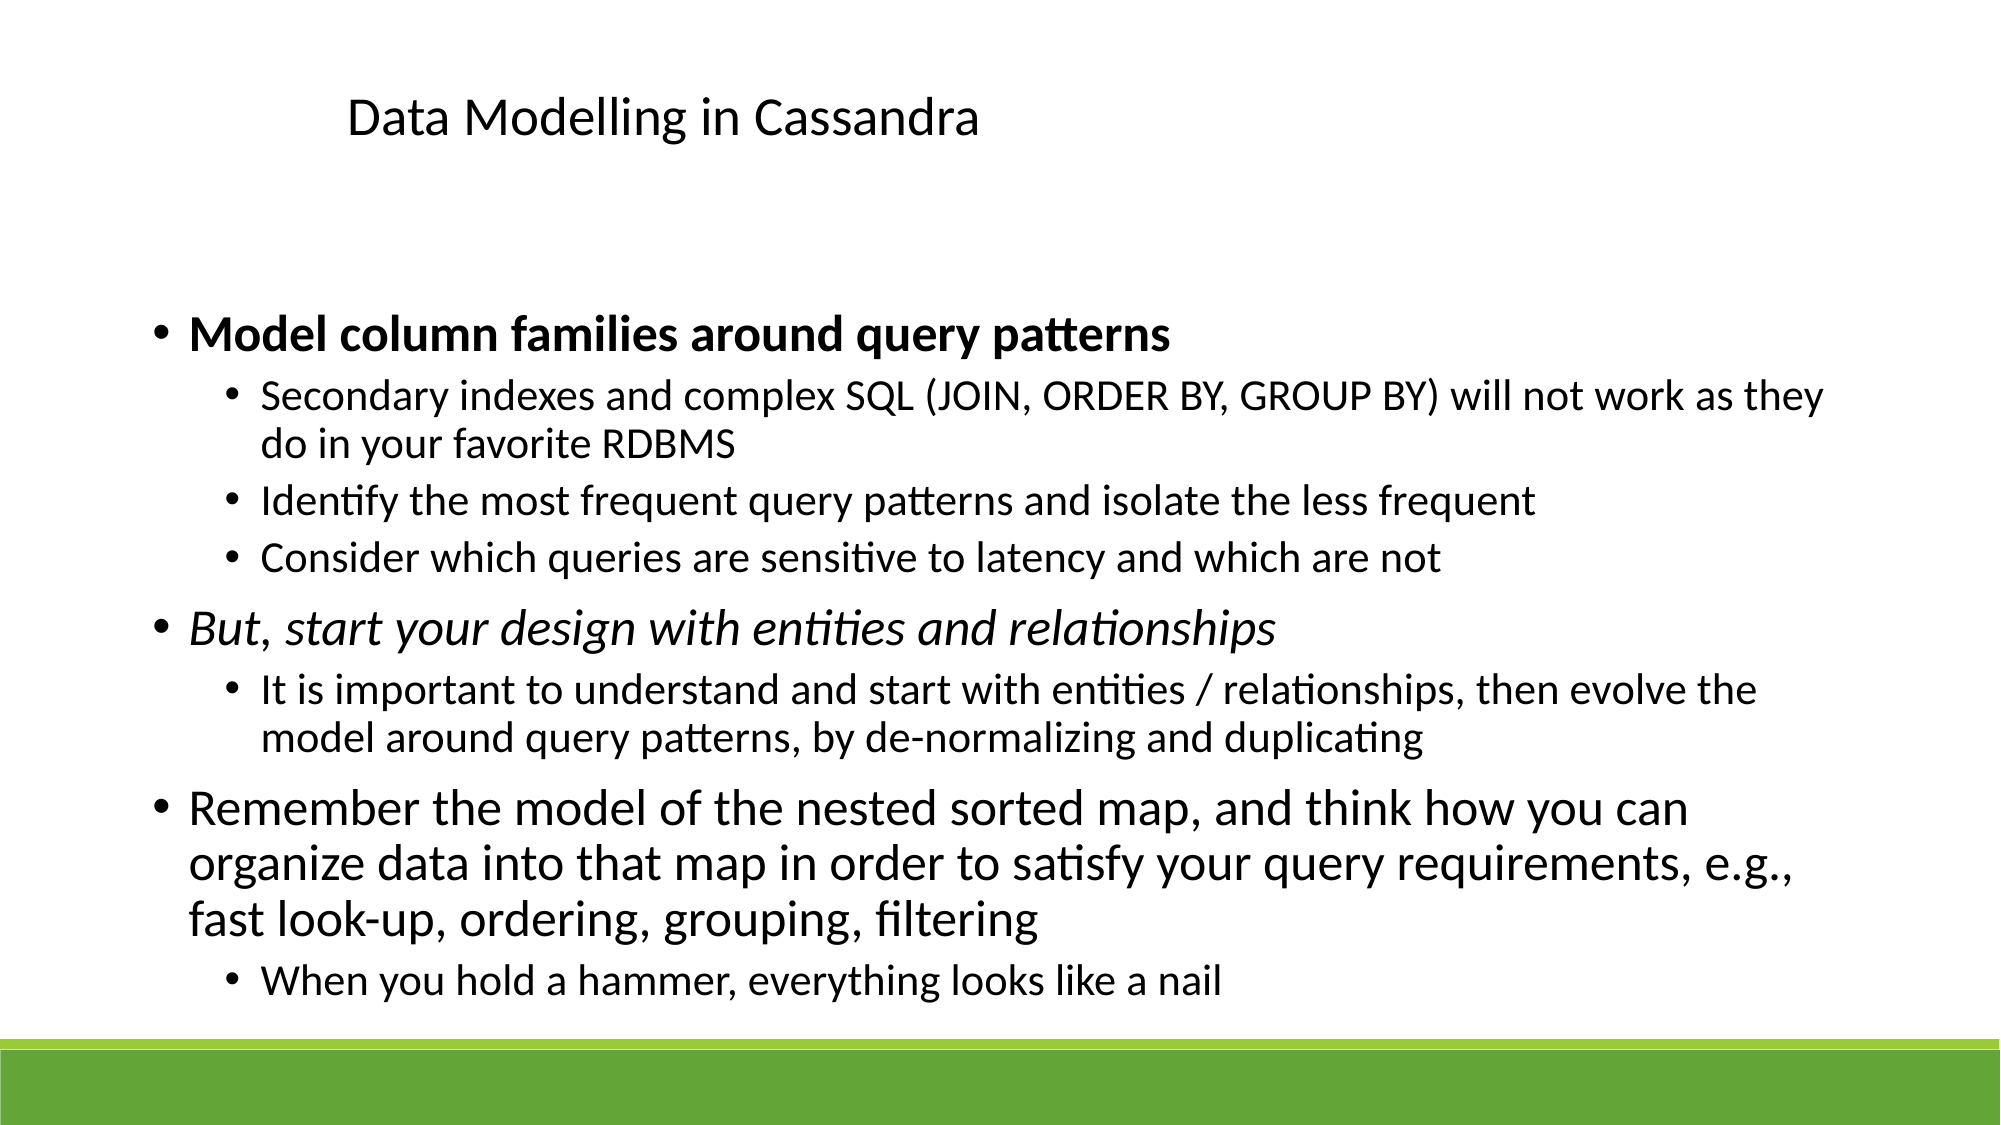

# Data Modelling in Cassandra
Model column families around query patterns
Secondary indexes and complex SQL (JOIN, ORDER BY, GROUP BY) will not work as they do in your favorite RDBMS
Identify the most frequent query patterns and isolate the less frequent
Consider which queries are sensitive to latency and which are not
But, start your design with entities and relationships
It is important to understand and start with entities / relationships, then evolve the model around query patterns, by de-normalizing and duplicating
Remember the model of the nested sorted map, and think how you can organize data into that map in order to satisfy your query requirements, e.g., fast look-up, ordering, grouping, filtering
When you hold a hammer, everything looks like a nail